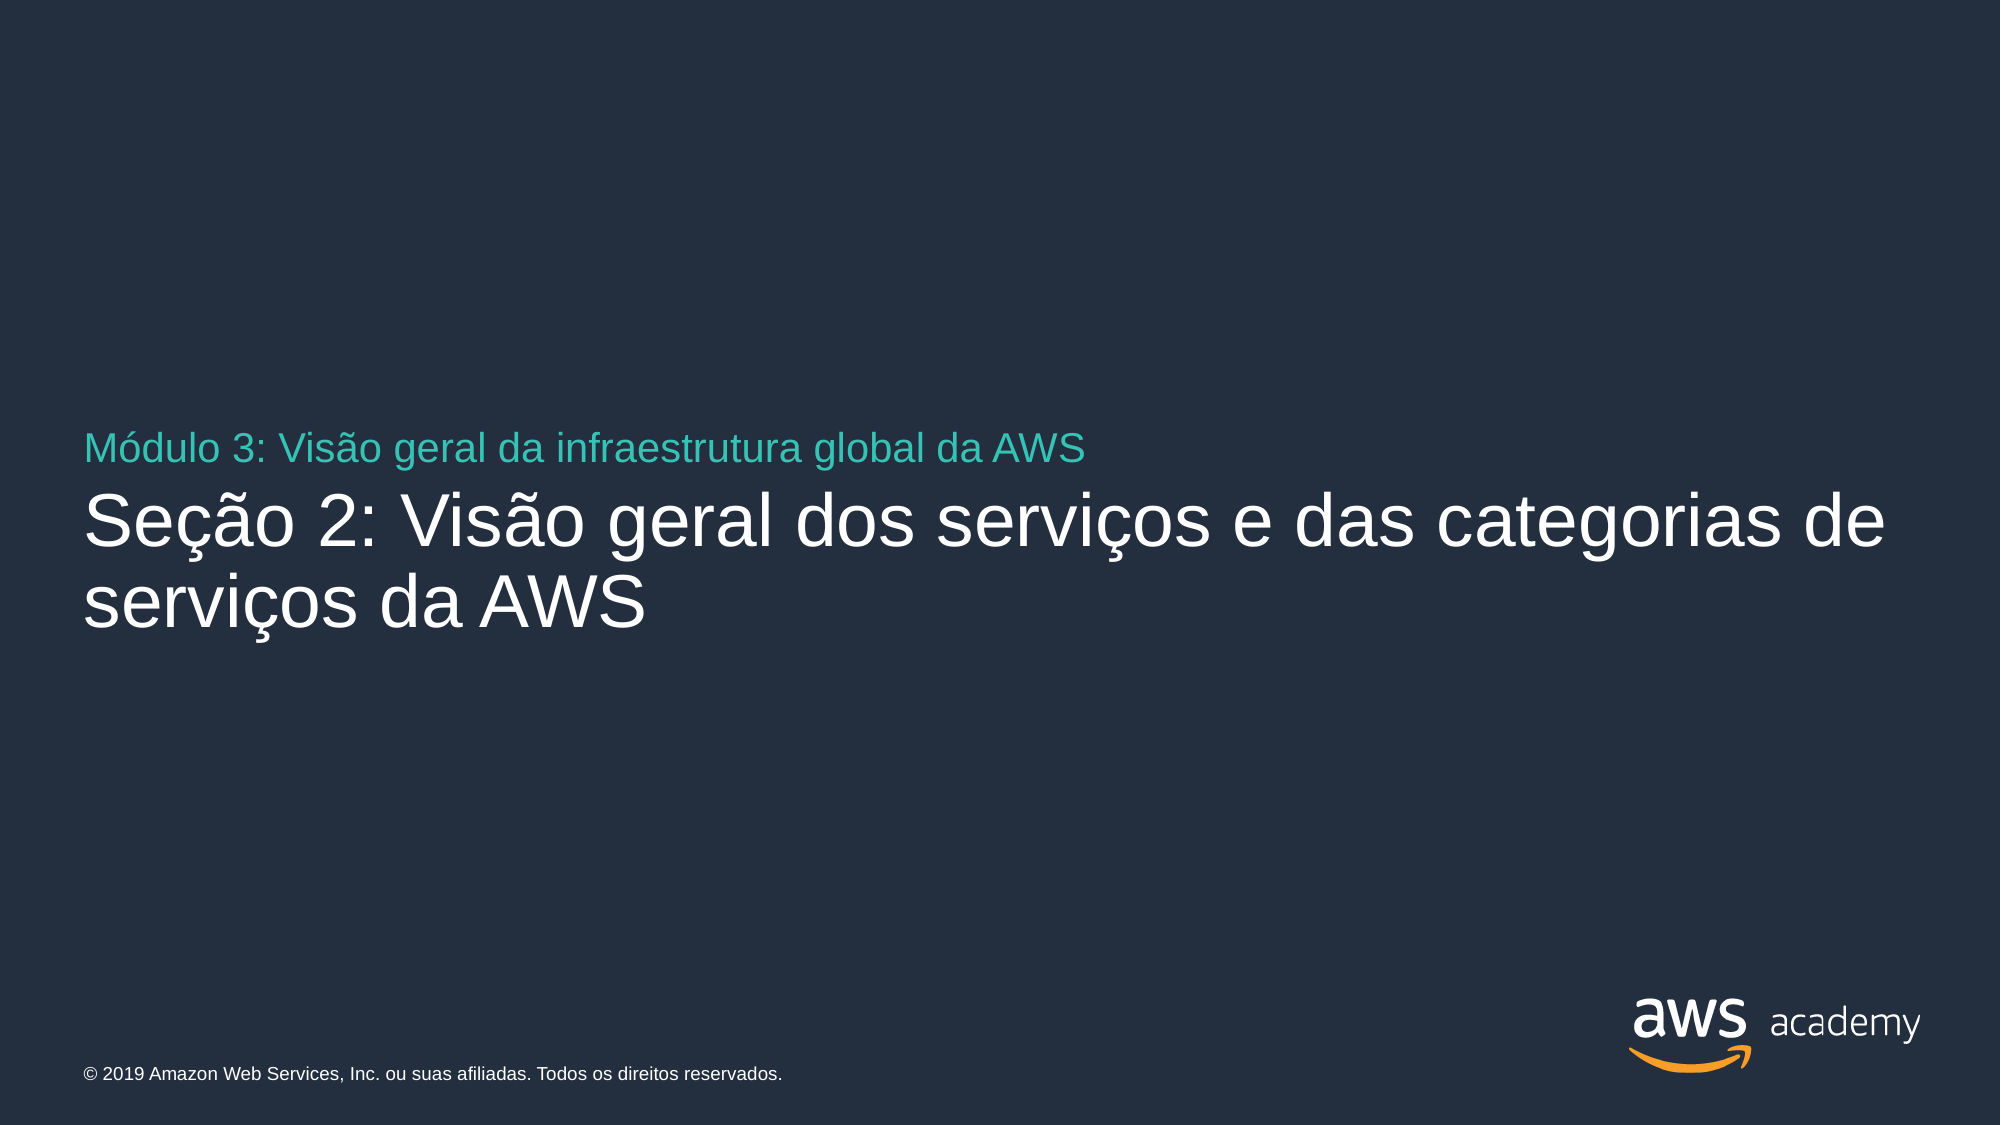

Módulo 3: Visão geral da infraestrutura global da AWS
# Seção 2: Visão geral dos serviços e das categorias de serviços da AWS
© 2019 Amazon Web Services, Inc. ou suas afiliadas. Todos os direitos reservados.